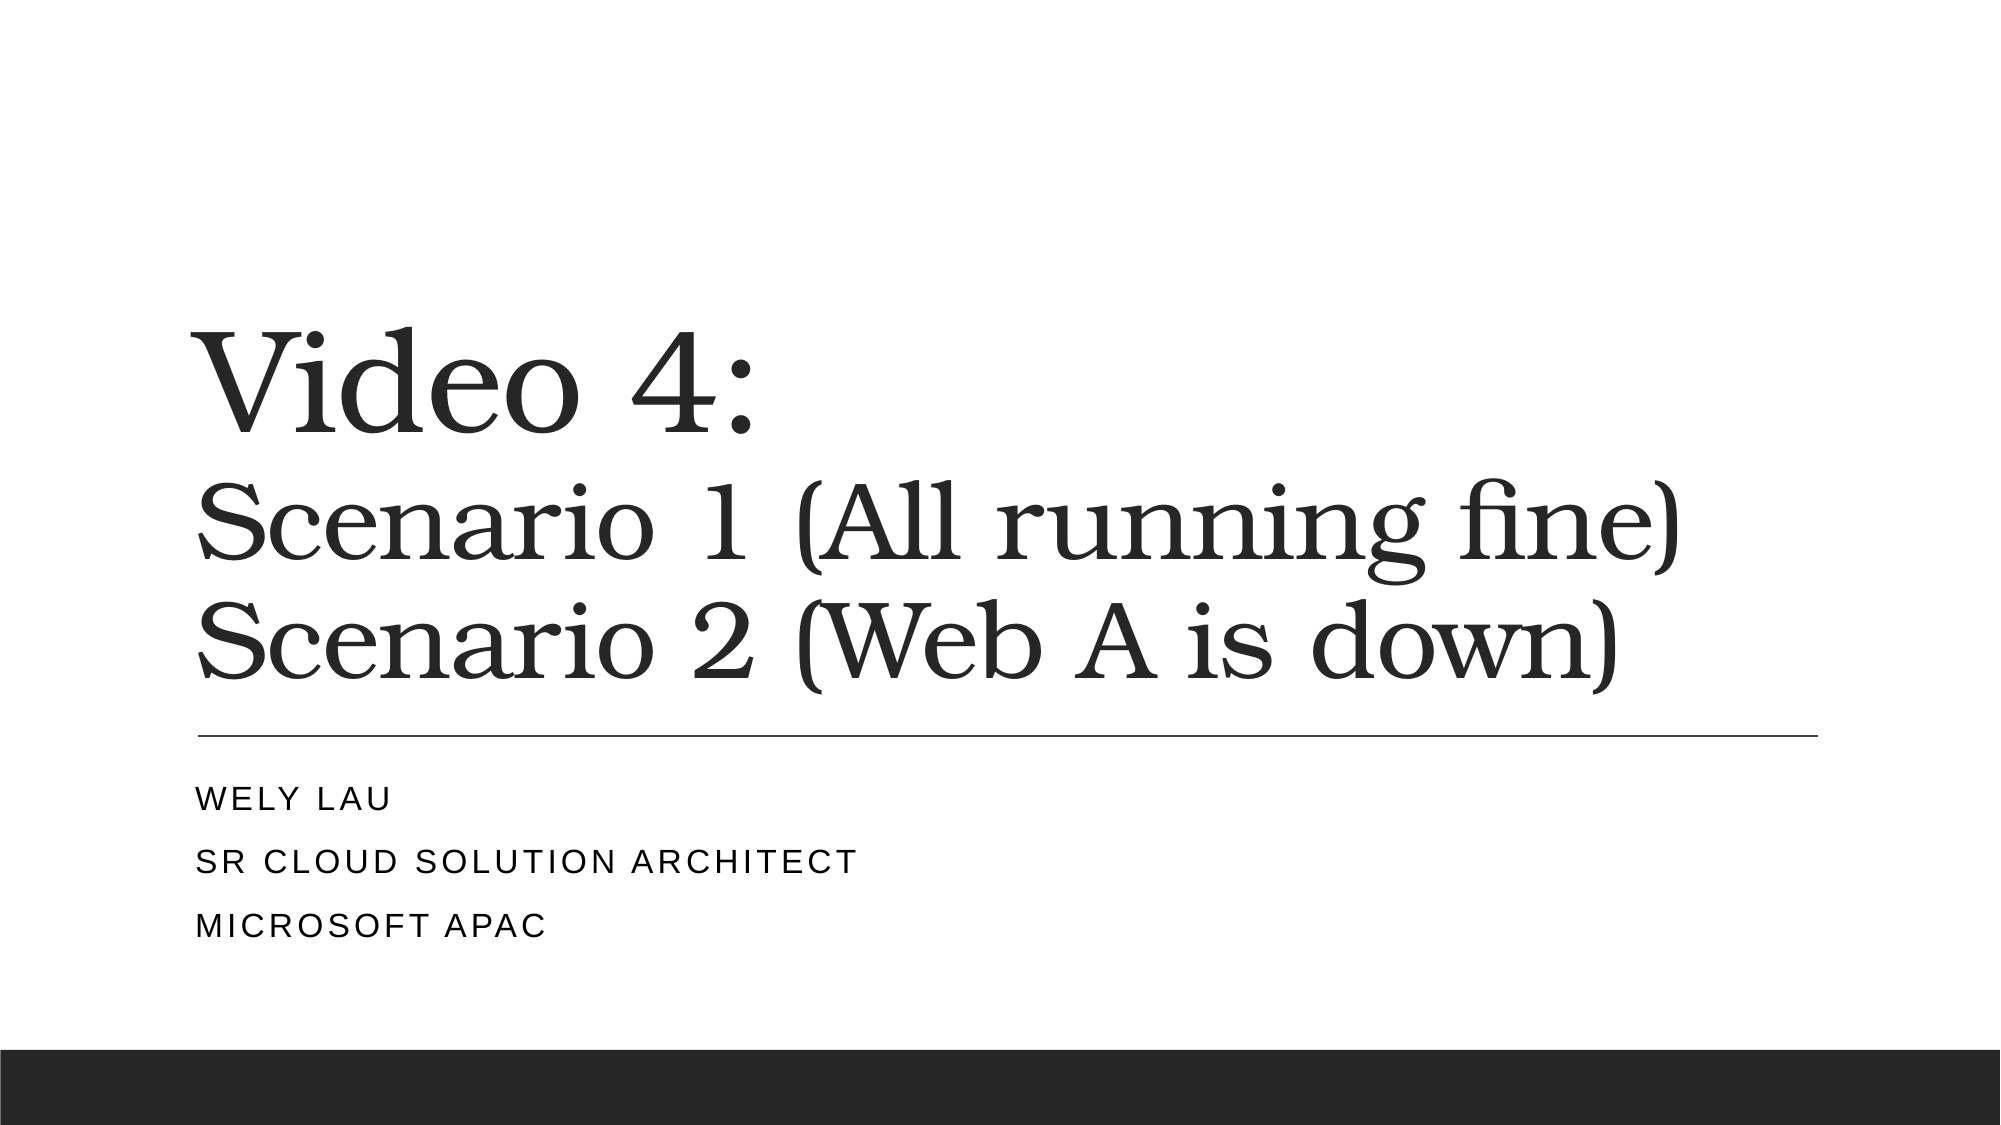

# Video 4: Scenario 1 (All running fine) Scenario 2 (Web A is down)
Wely Lau
Sr Cloud Solution Architect
Microsoft APAC